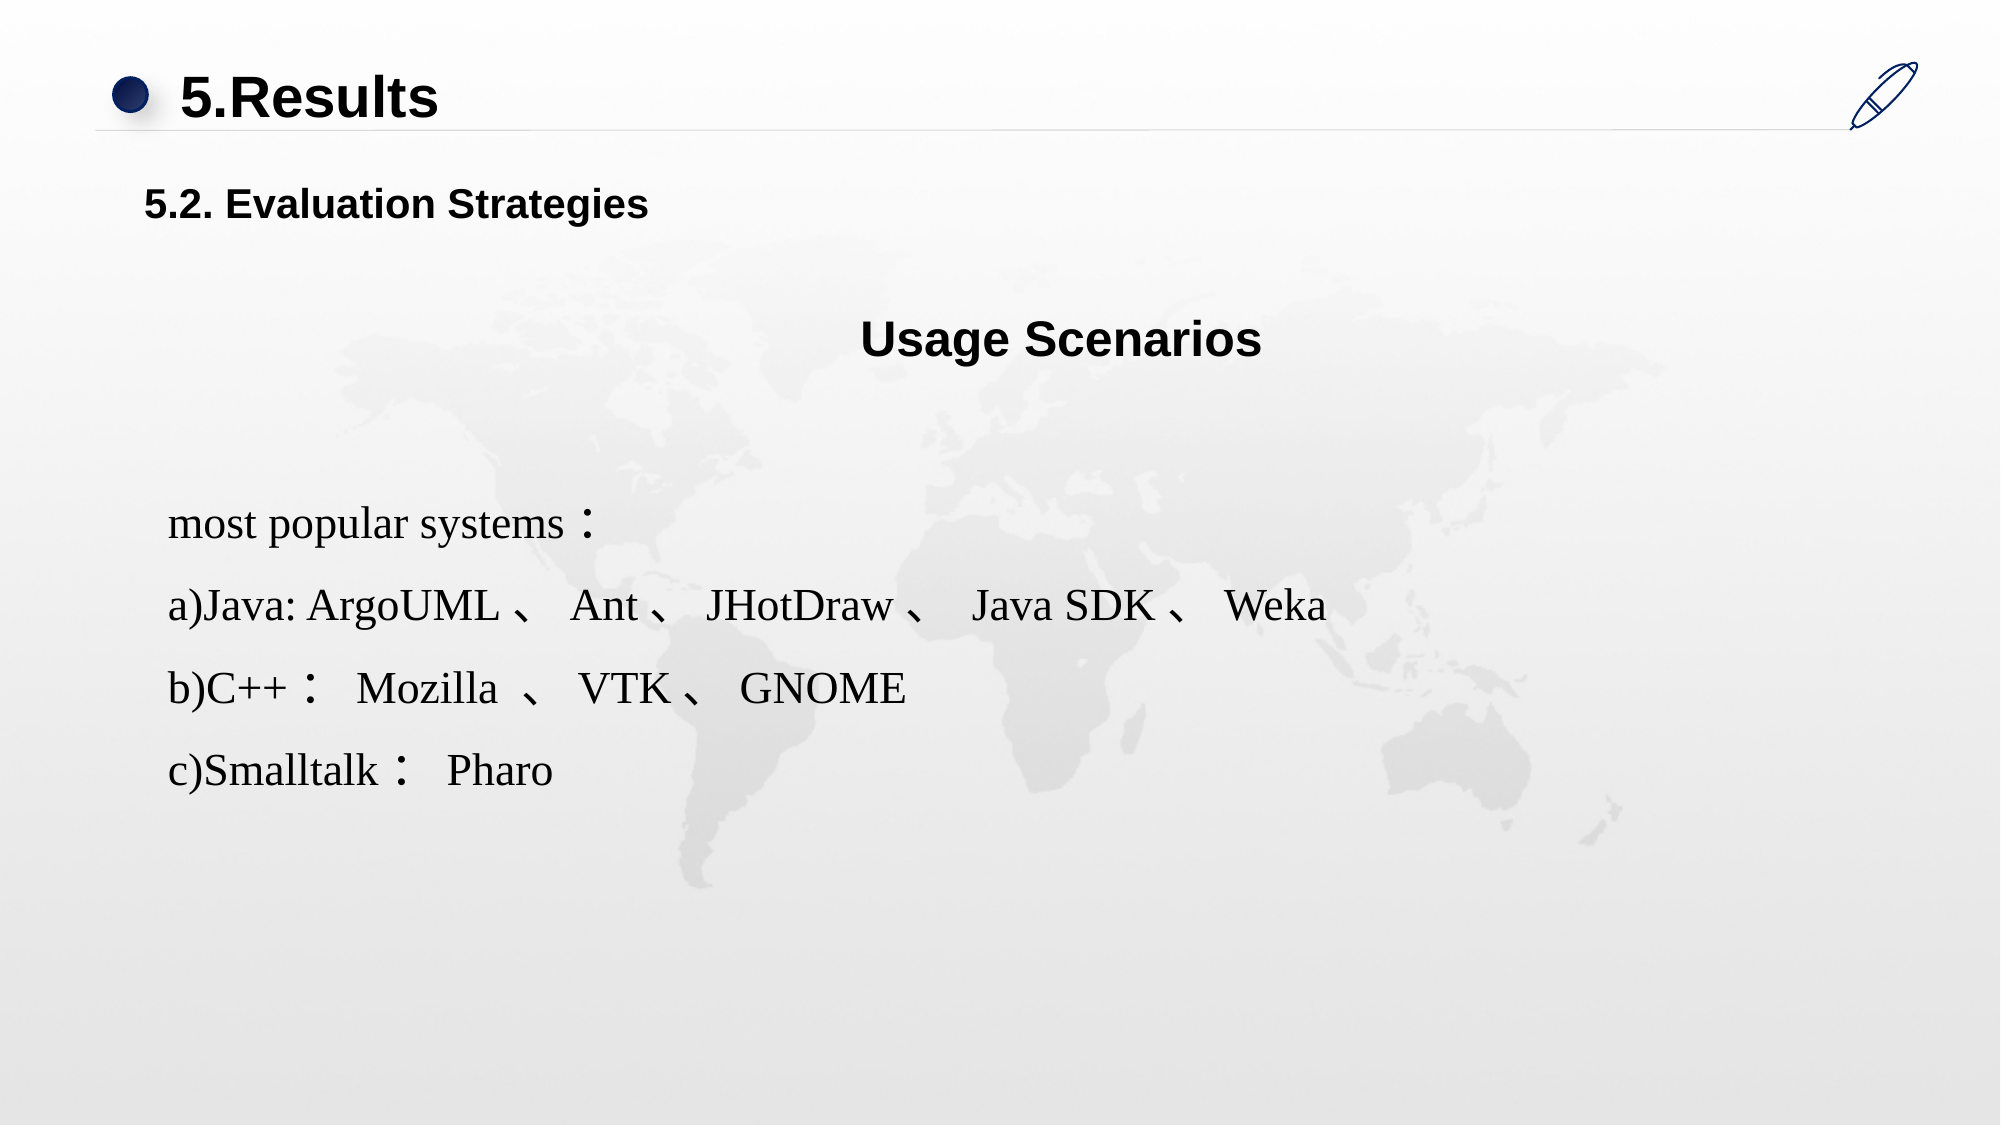

5.Results

5.2. Evaluation Strategies
Usage Scenarios
most popular systems：
a)Java: ArgoUML、Ant、JHotDraw、 Java SDK、Weka
b)C++：Mozilla 、VTK、GNOME
c)Smalltalk：Pharo